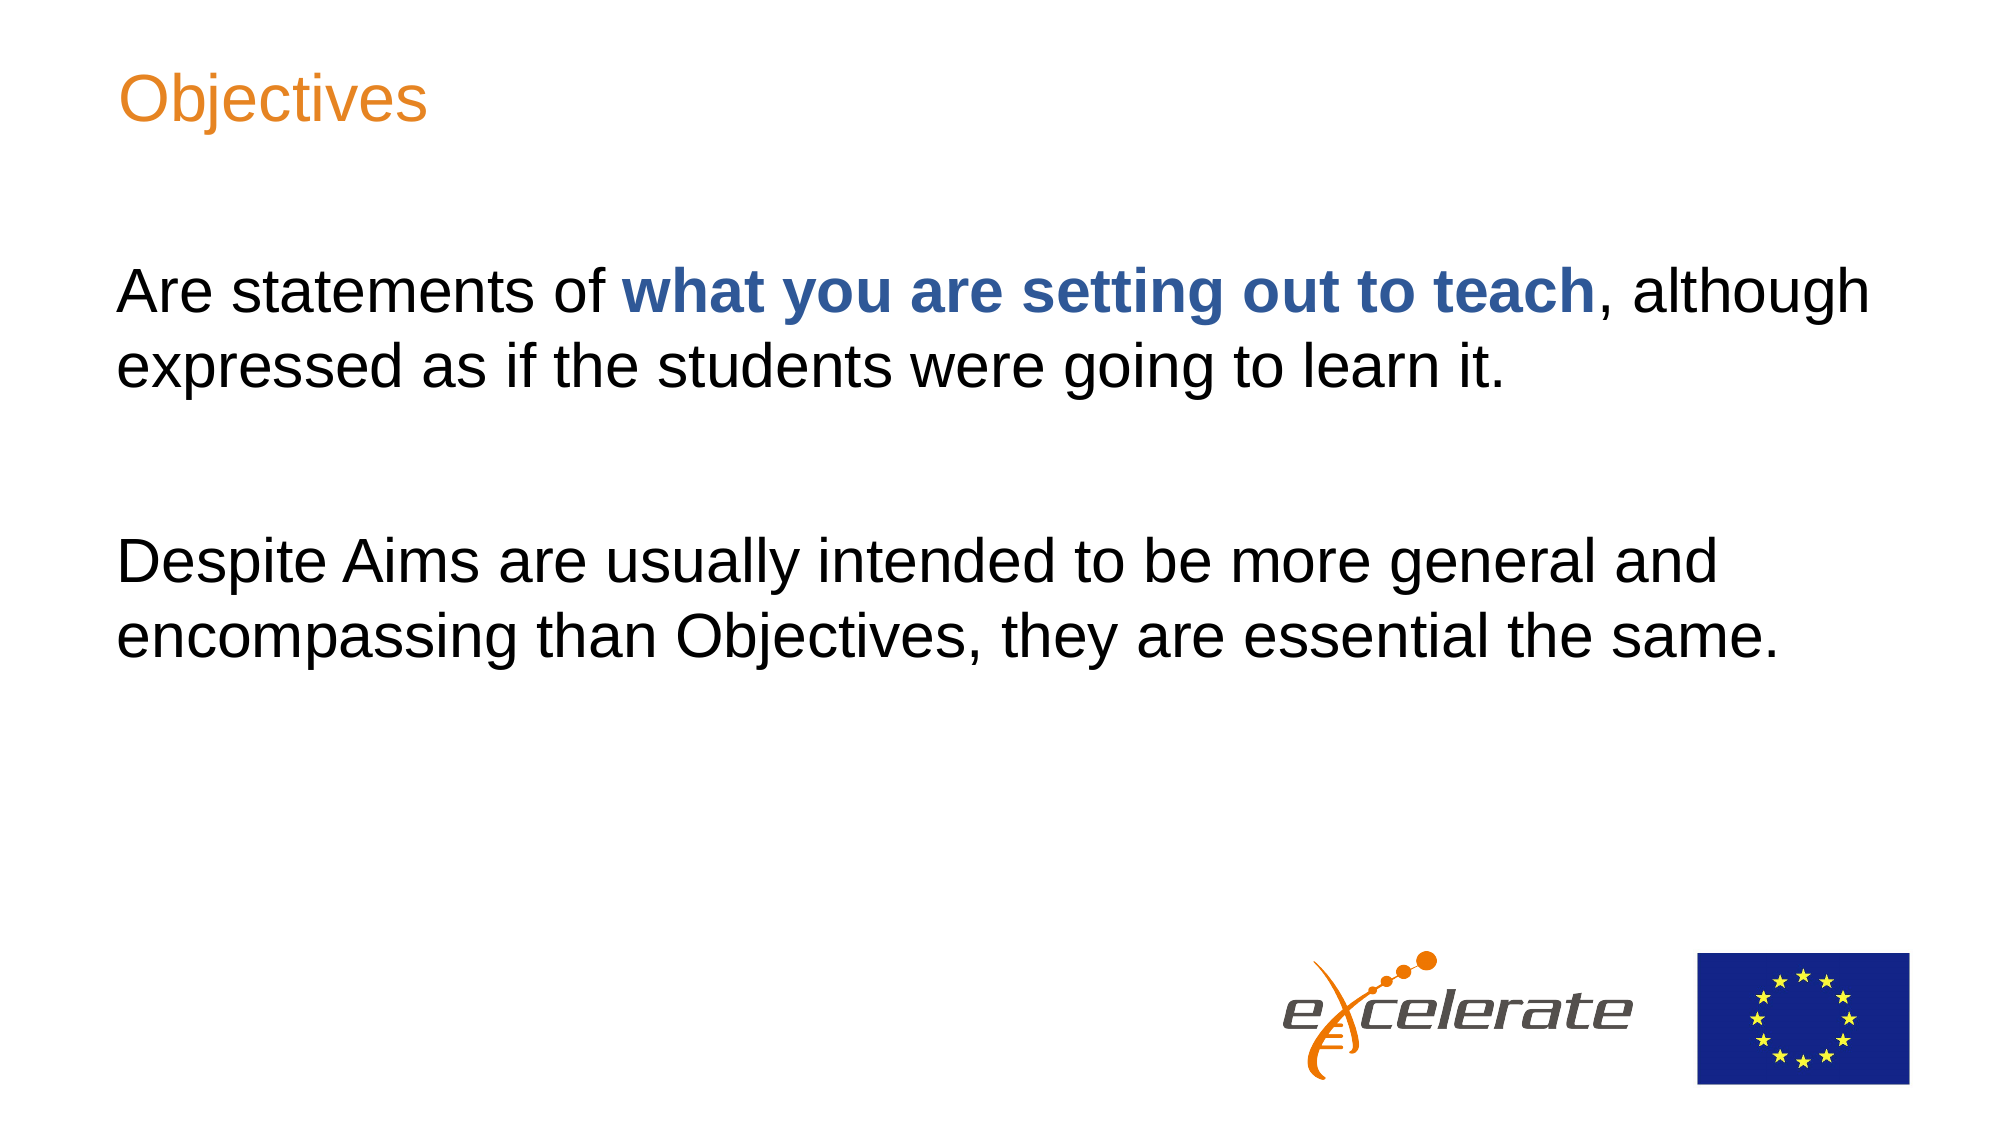

# Objectives
Are statements of what you are setting out to teach, although expressed as if the students were going to learn it.

Despite Aims are usually intended to be more general and encompassing than Objectives, they are essential the same.